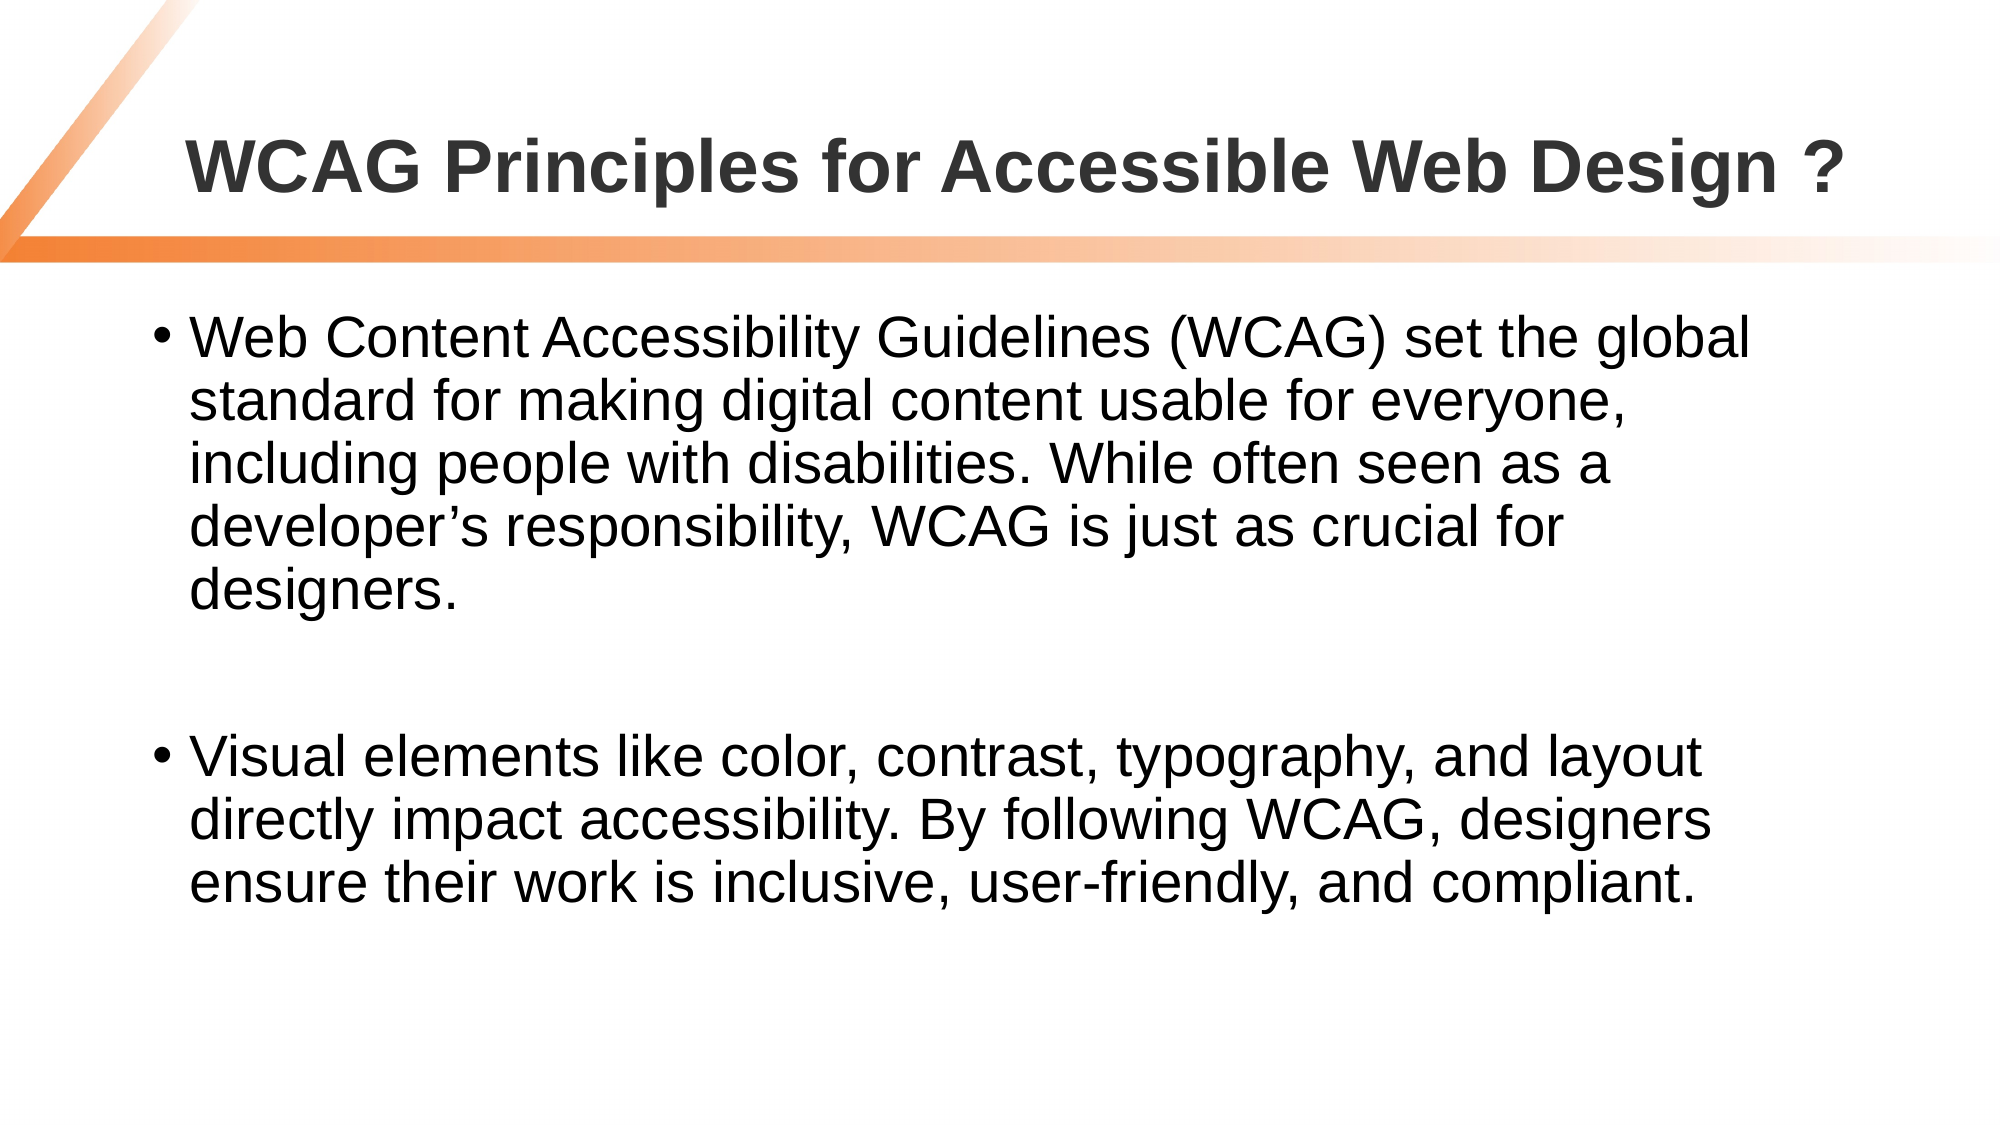

# WCAG Principles for Accessible Web Design ?
Web Content Accessibility Guidelines (WCAG) set the global standard for making digital content usable for everyone, including people with disabilities. While often seen as a developer’s responsibility, WCAG is just as crucial for designers.

Visual elements like color, contrast, typography, and layout directly impact accessibility. By following WCAG, designers ensure their work is inclusive, user-friendly, and compliant.